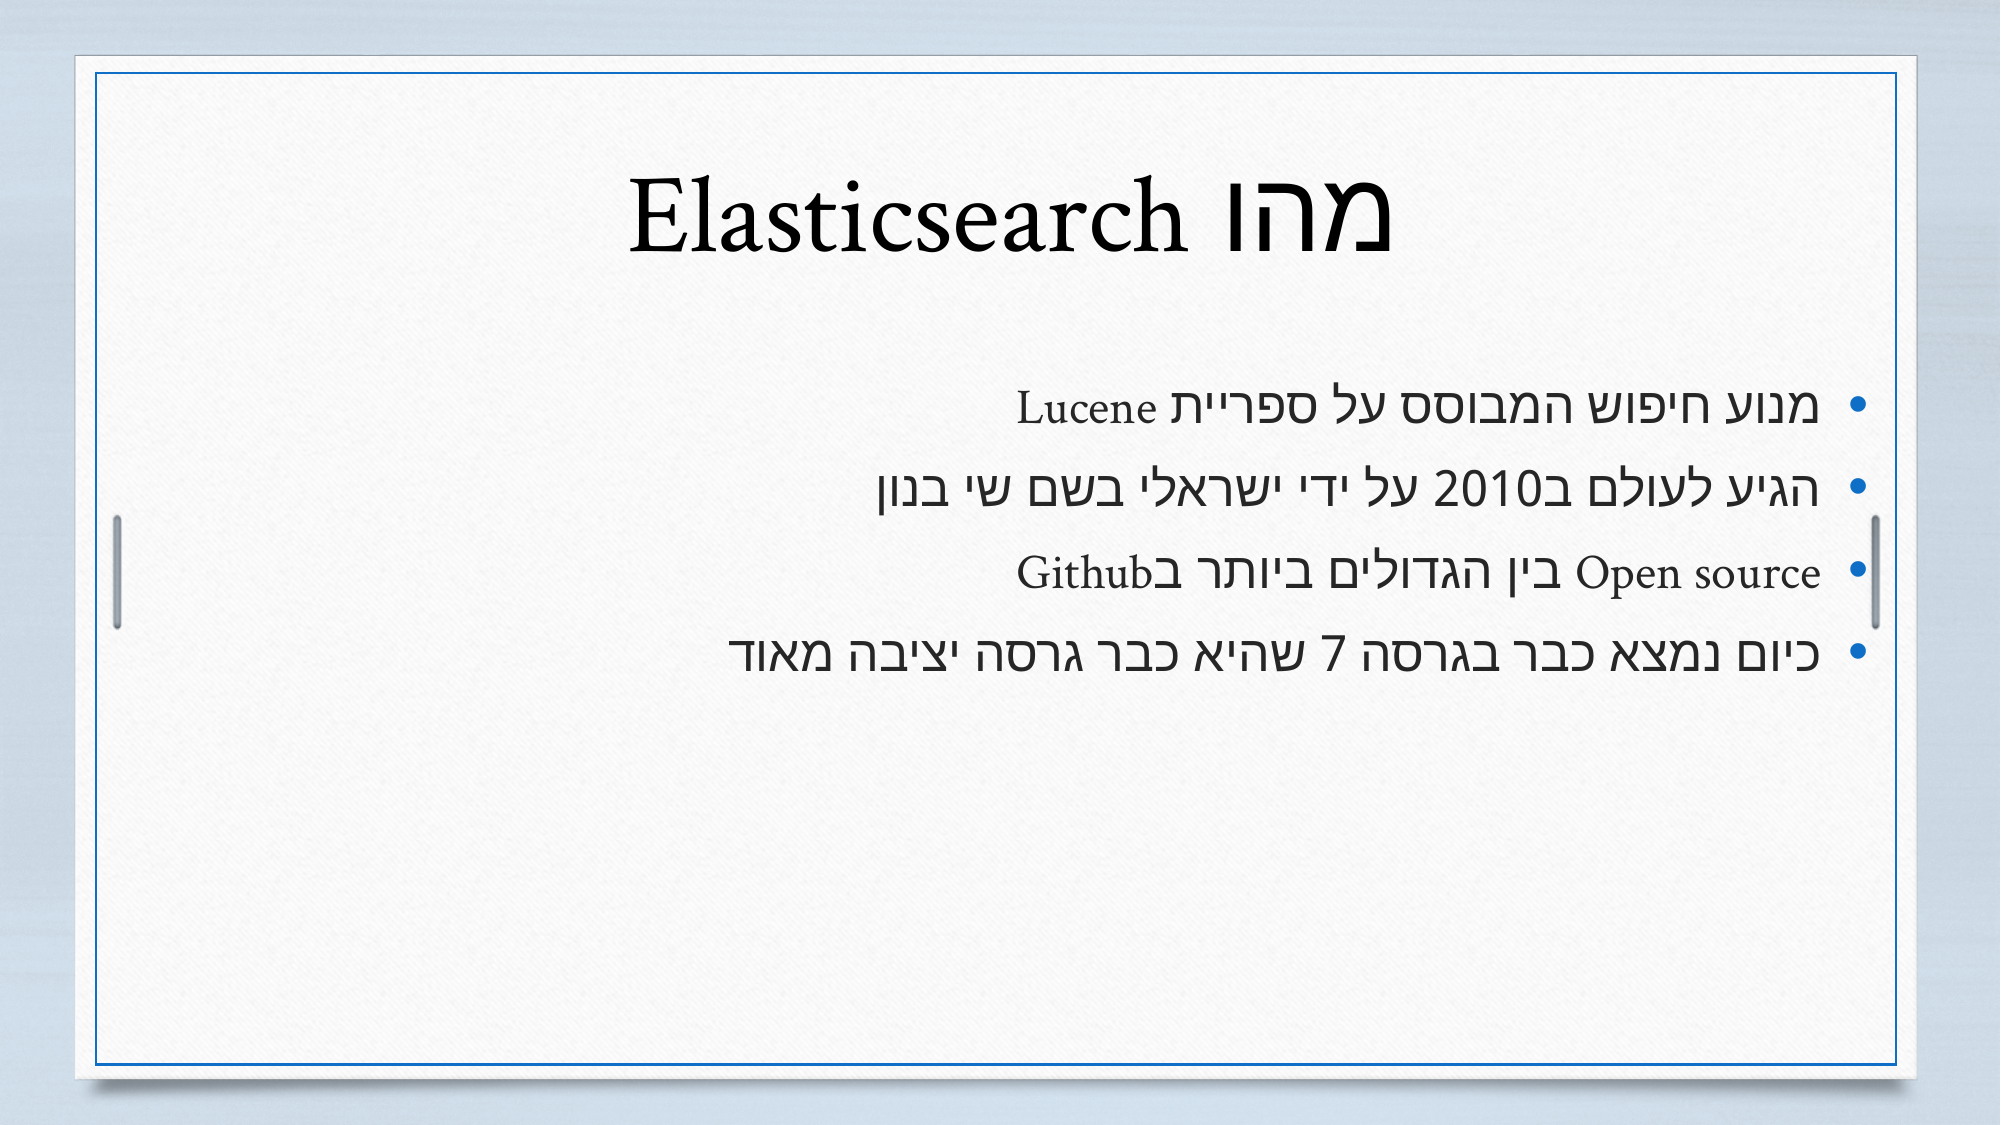

מהו Elasticsearch
מנוע חיפוש המבוסס על ספריית Lucene
הגיע לעולם ב2010 על ידי ישראלי בשם שי בנון
Open source בין הגדולים ביותר בGithub
כיום נמצא כבר בגרסה 7 שהיא כבר גרסה יציבה מאוד